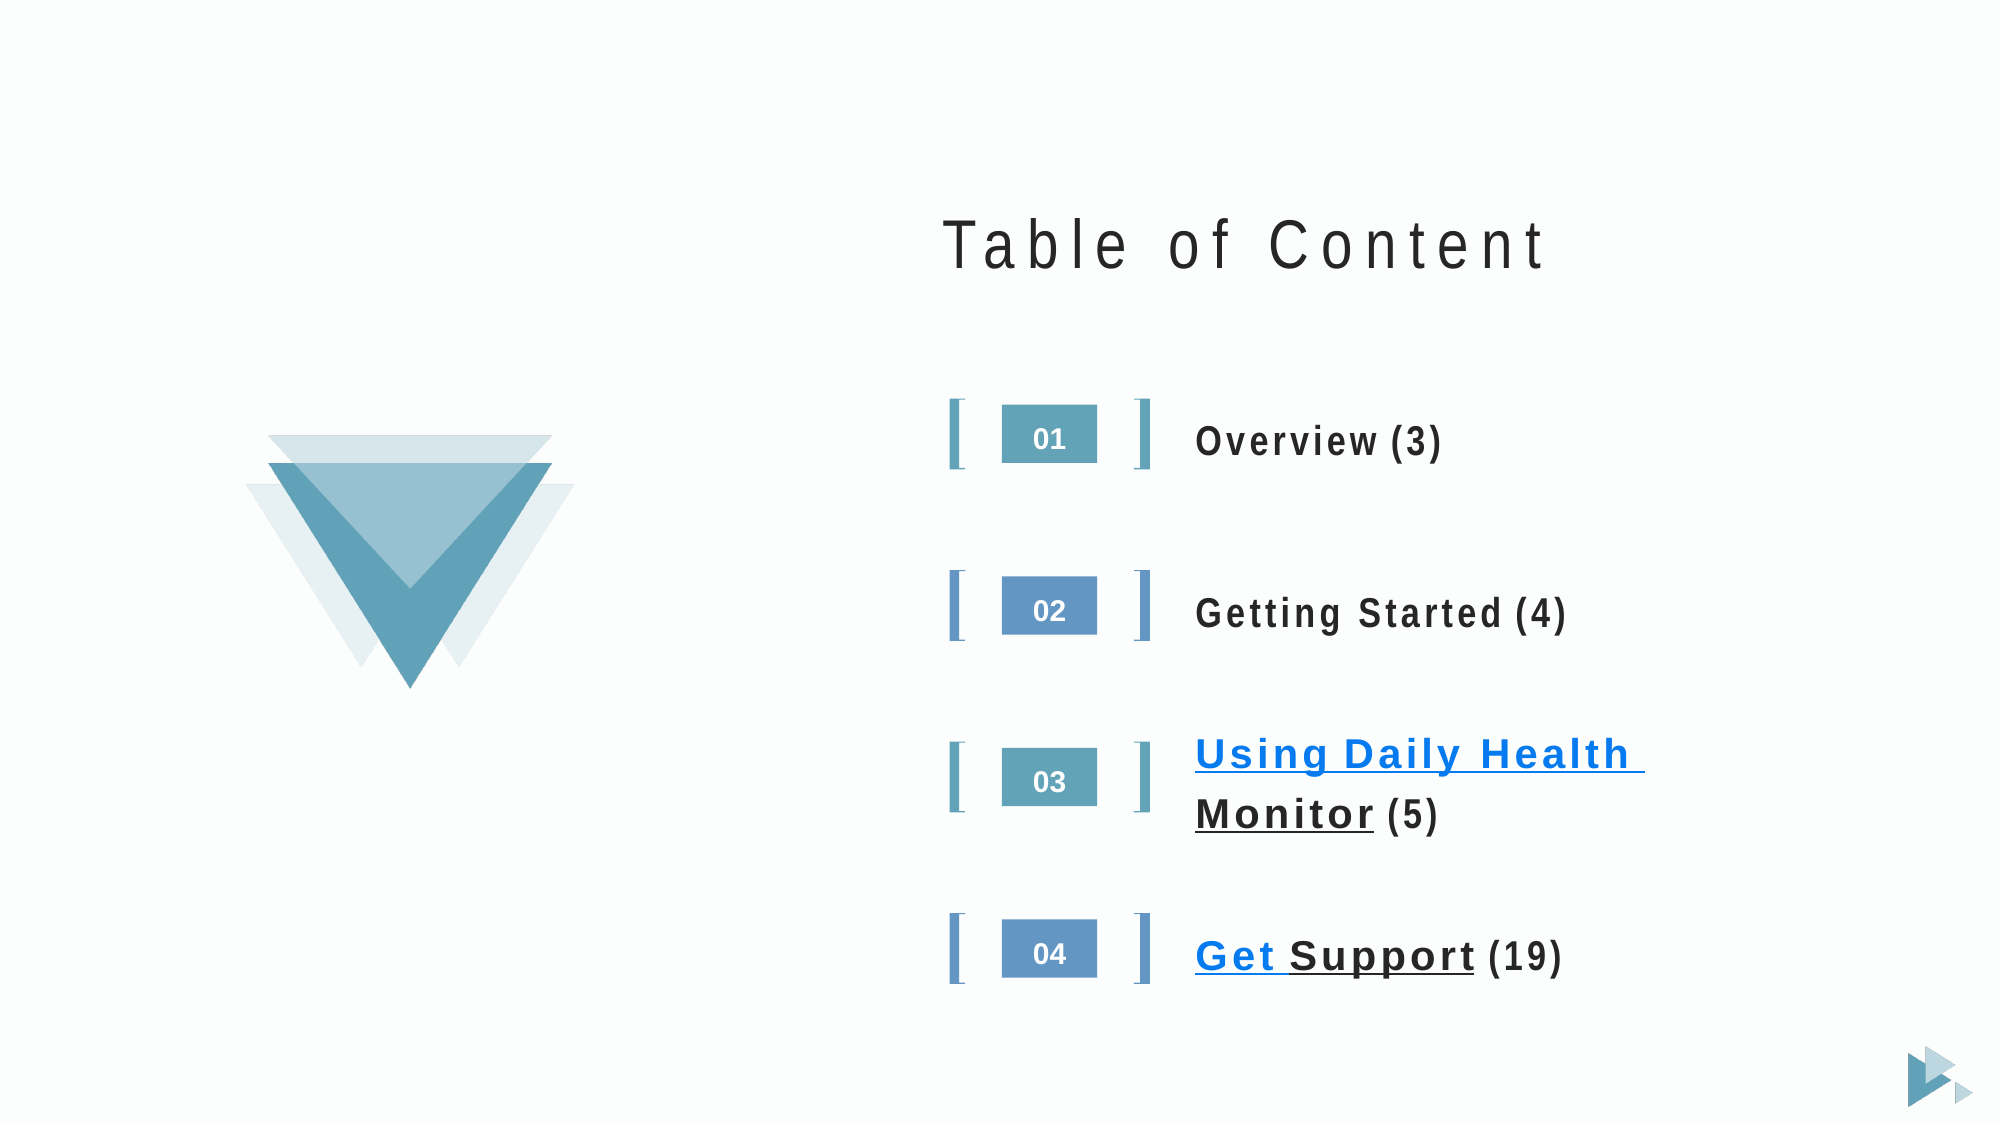

Table of Content
Overview (3)

01
Getting Started (4)

02
Using Daily Health Monitor (5)

03
Get Support (19)

04